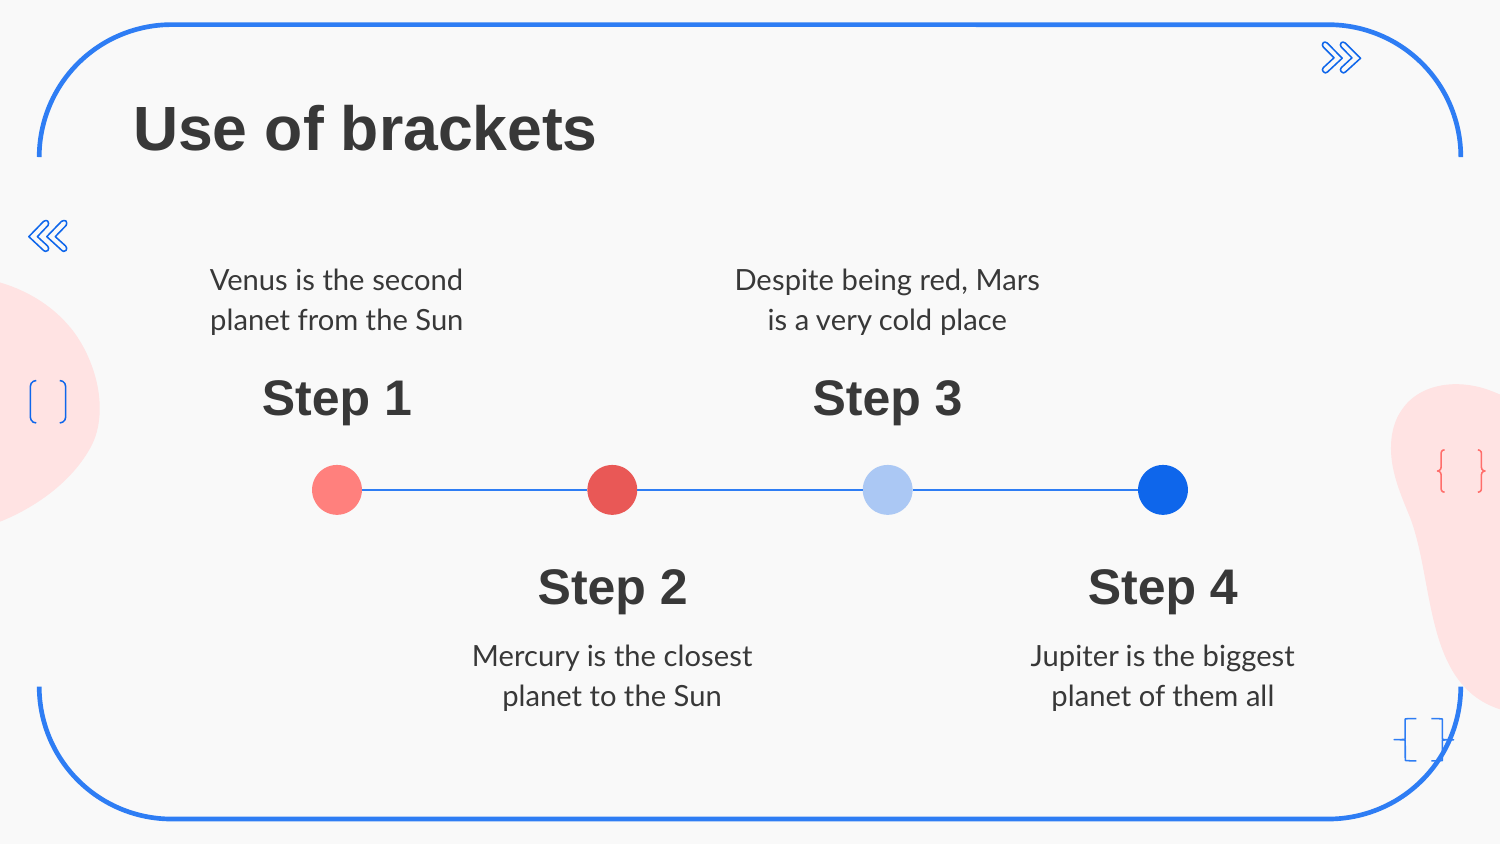

# Use of brackets
Venus is the second planet from the Sun
Despite being red, Mars is a very cold place
Step 1
Step 3

Step 2
Step 4
Mercury is the closest planet to the Sun
Jupiter is the biggest planet of them all